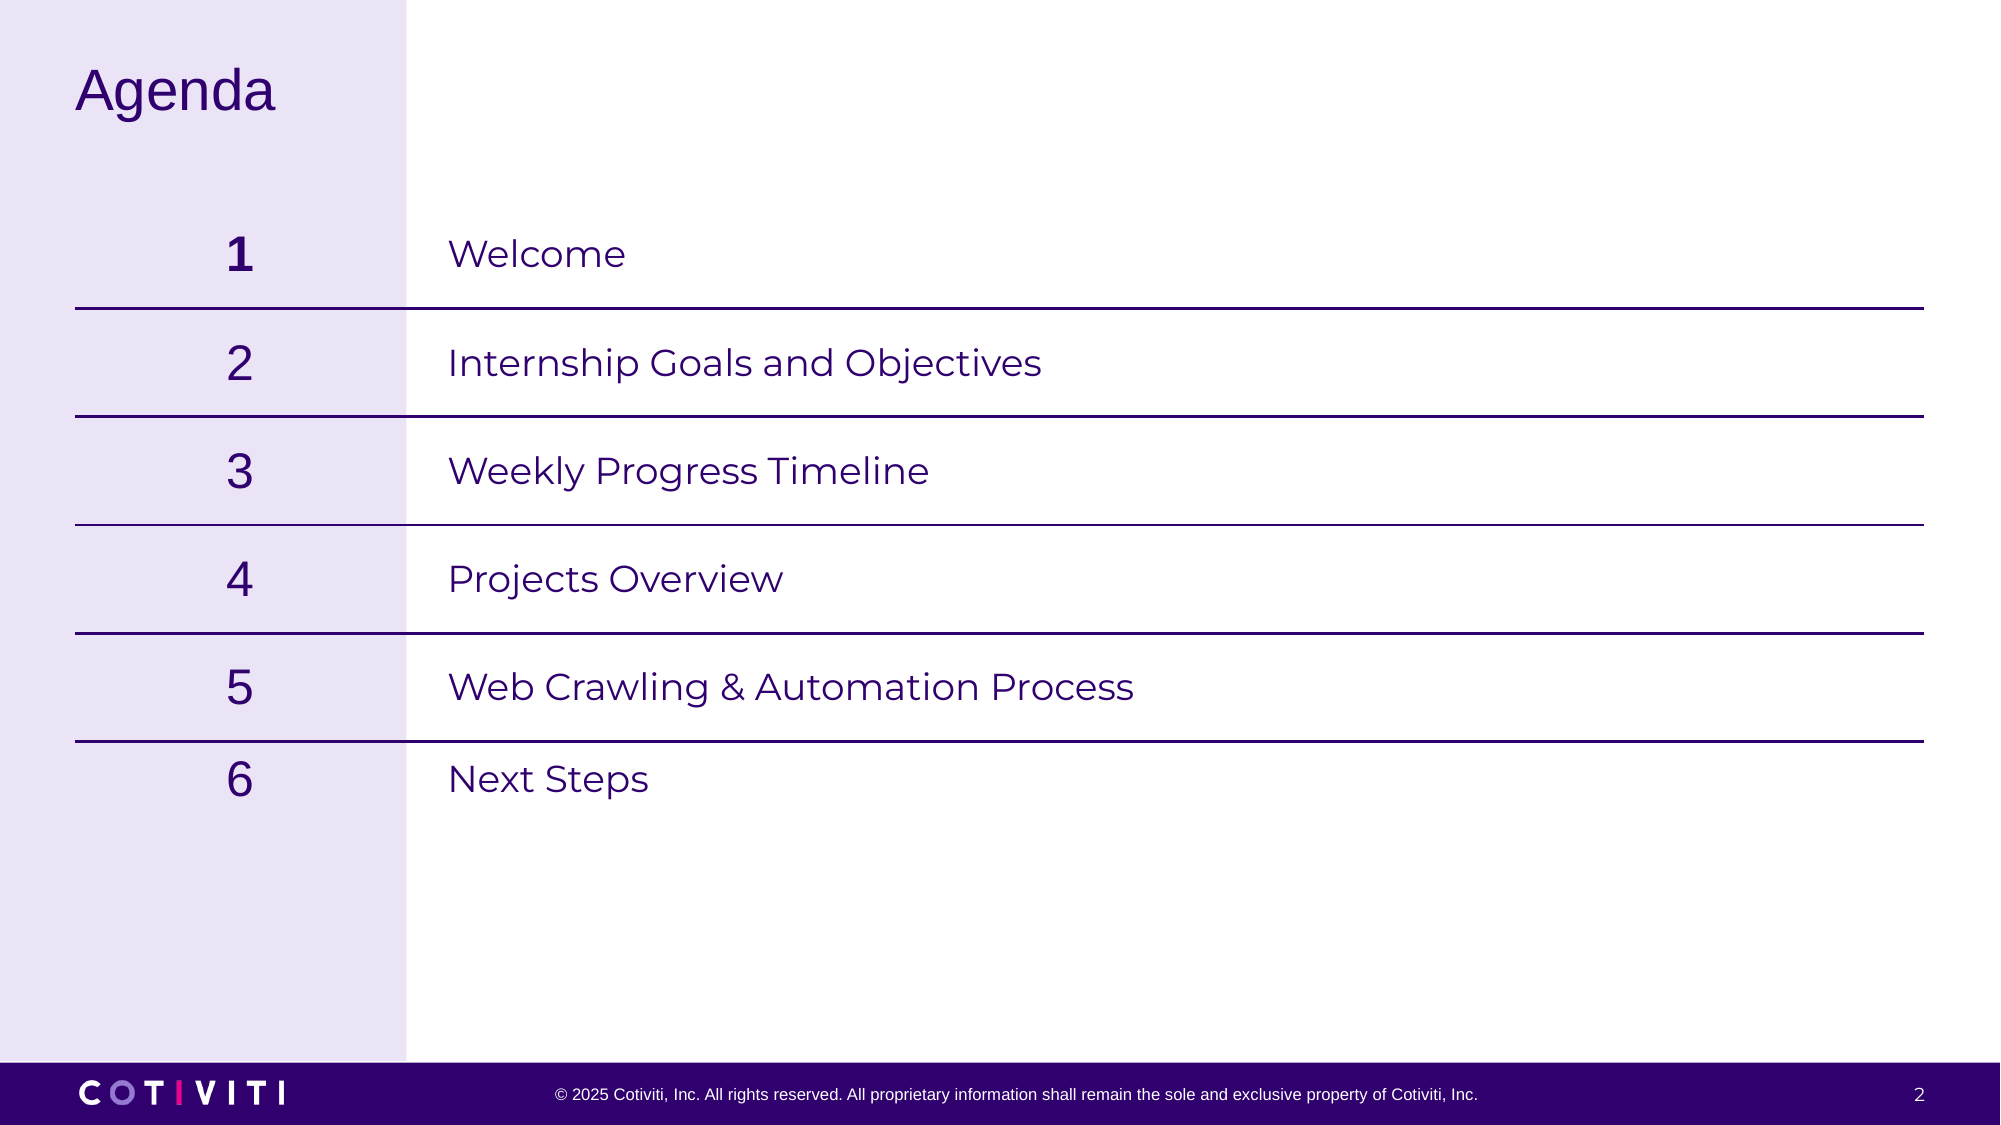

# Agenda
| 1 | Welcome |
| --- | --- |
| 2 | Internship Goals and Objectives |
| 3 | Weekly Progress Timeline |
| 4 | Projects Overview |
| 5 | Web Crawling & Automation Process |
| 6 | Next Steps |
2